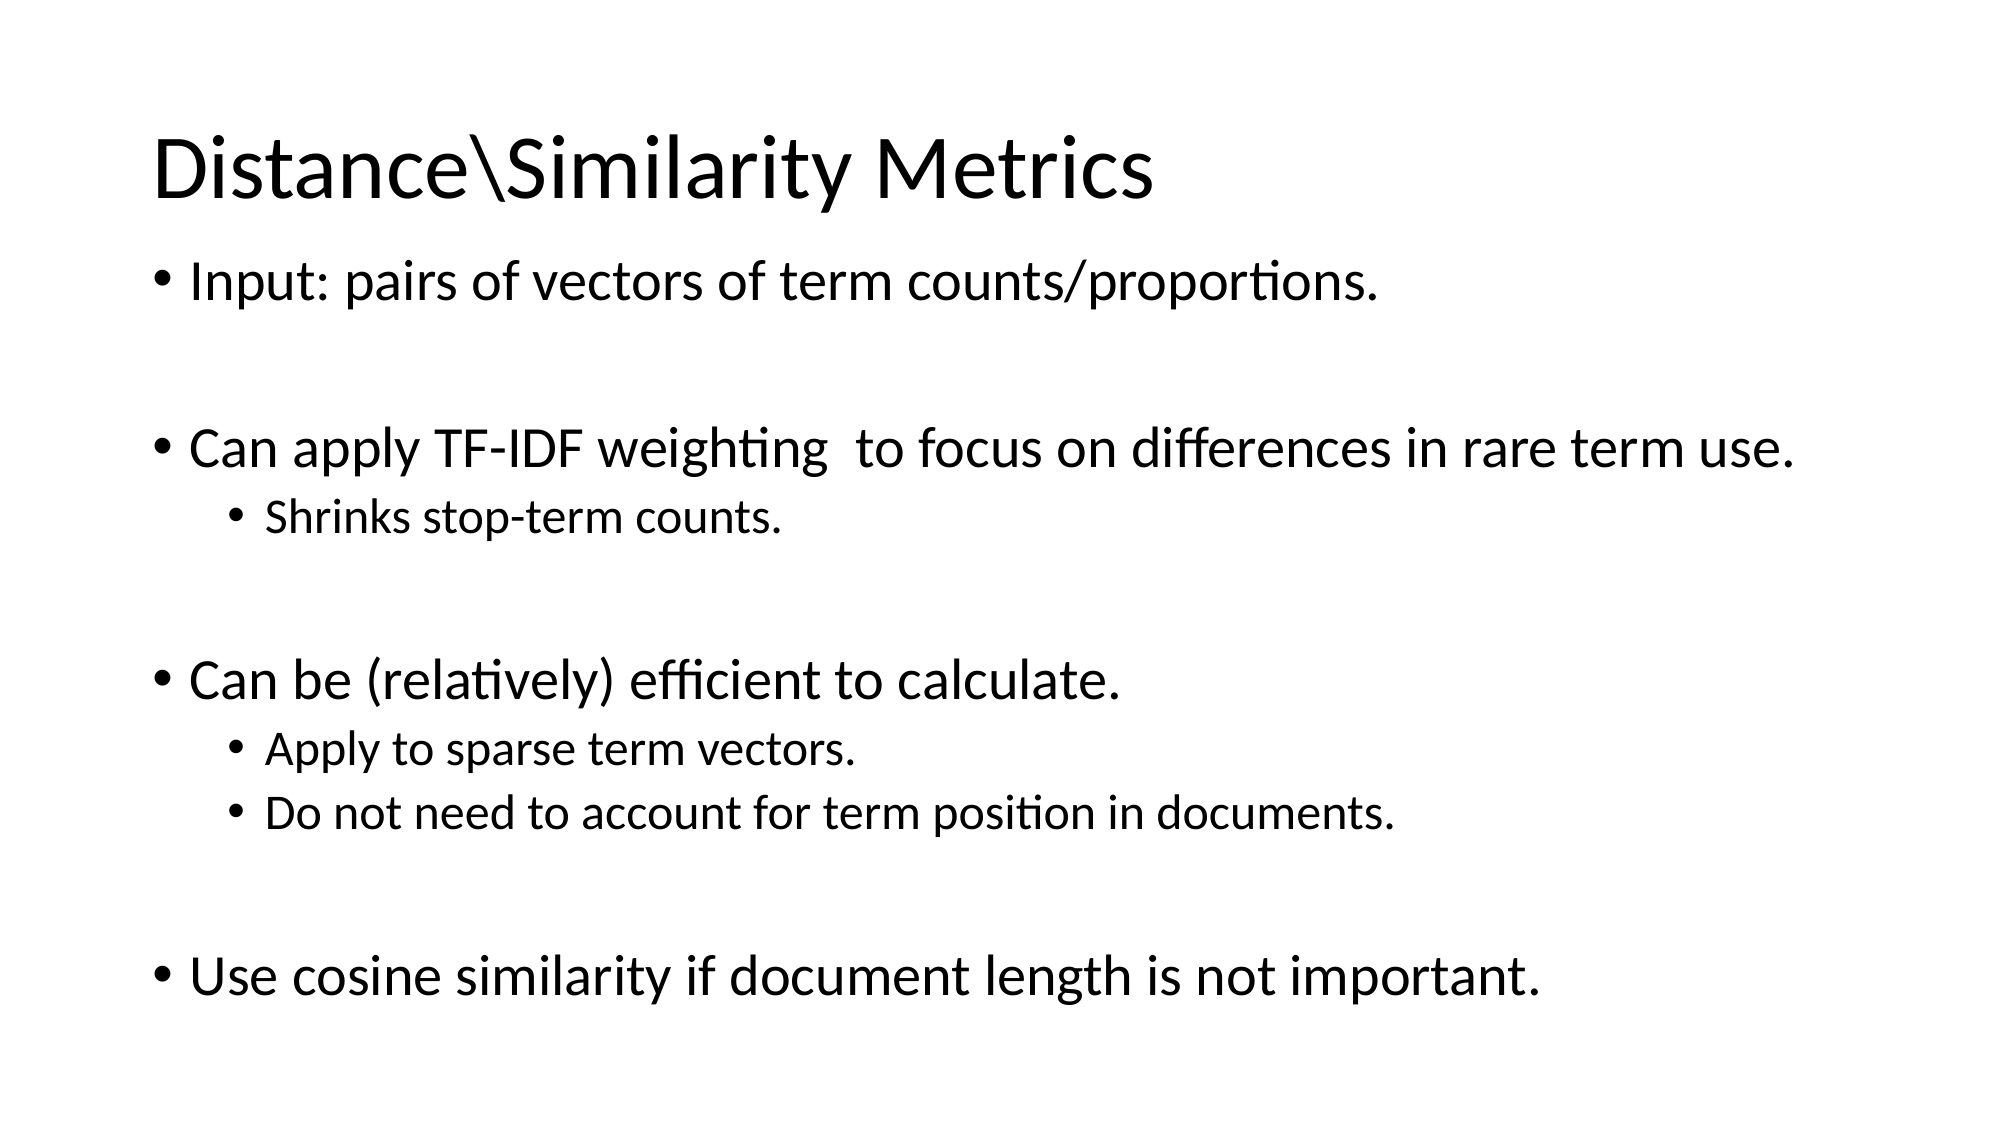

# Distance\Similarity Metrics
Input: pairs of vectors of term counts/proportions.

Can apply TF-IDF weighting  to focus on differences in rare term use.
Shrinks stop-term counts.

Can be (relatively) efficient to calculate.
Apply to sparse term vectors.
Do not need to account for term position in documents.

Use cosine similarity if document length is not important.